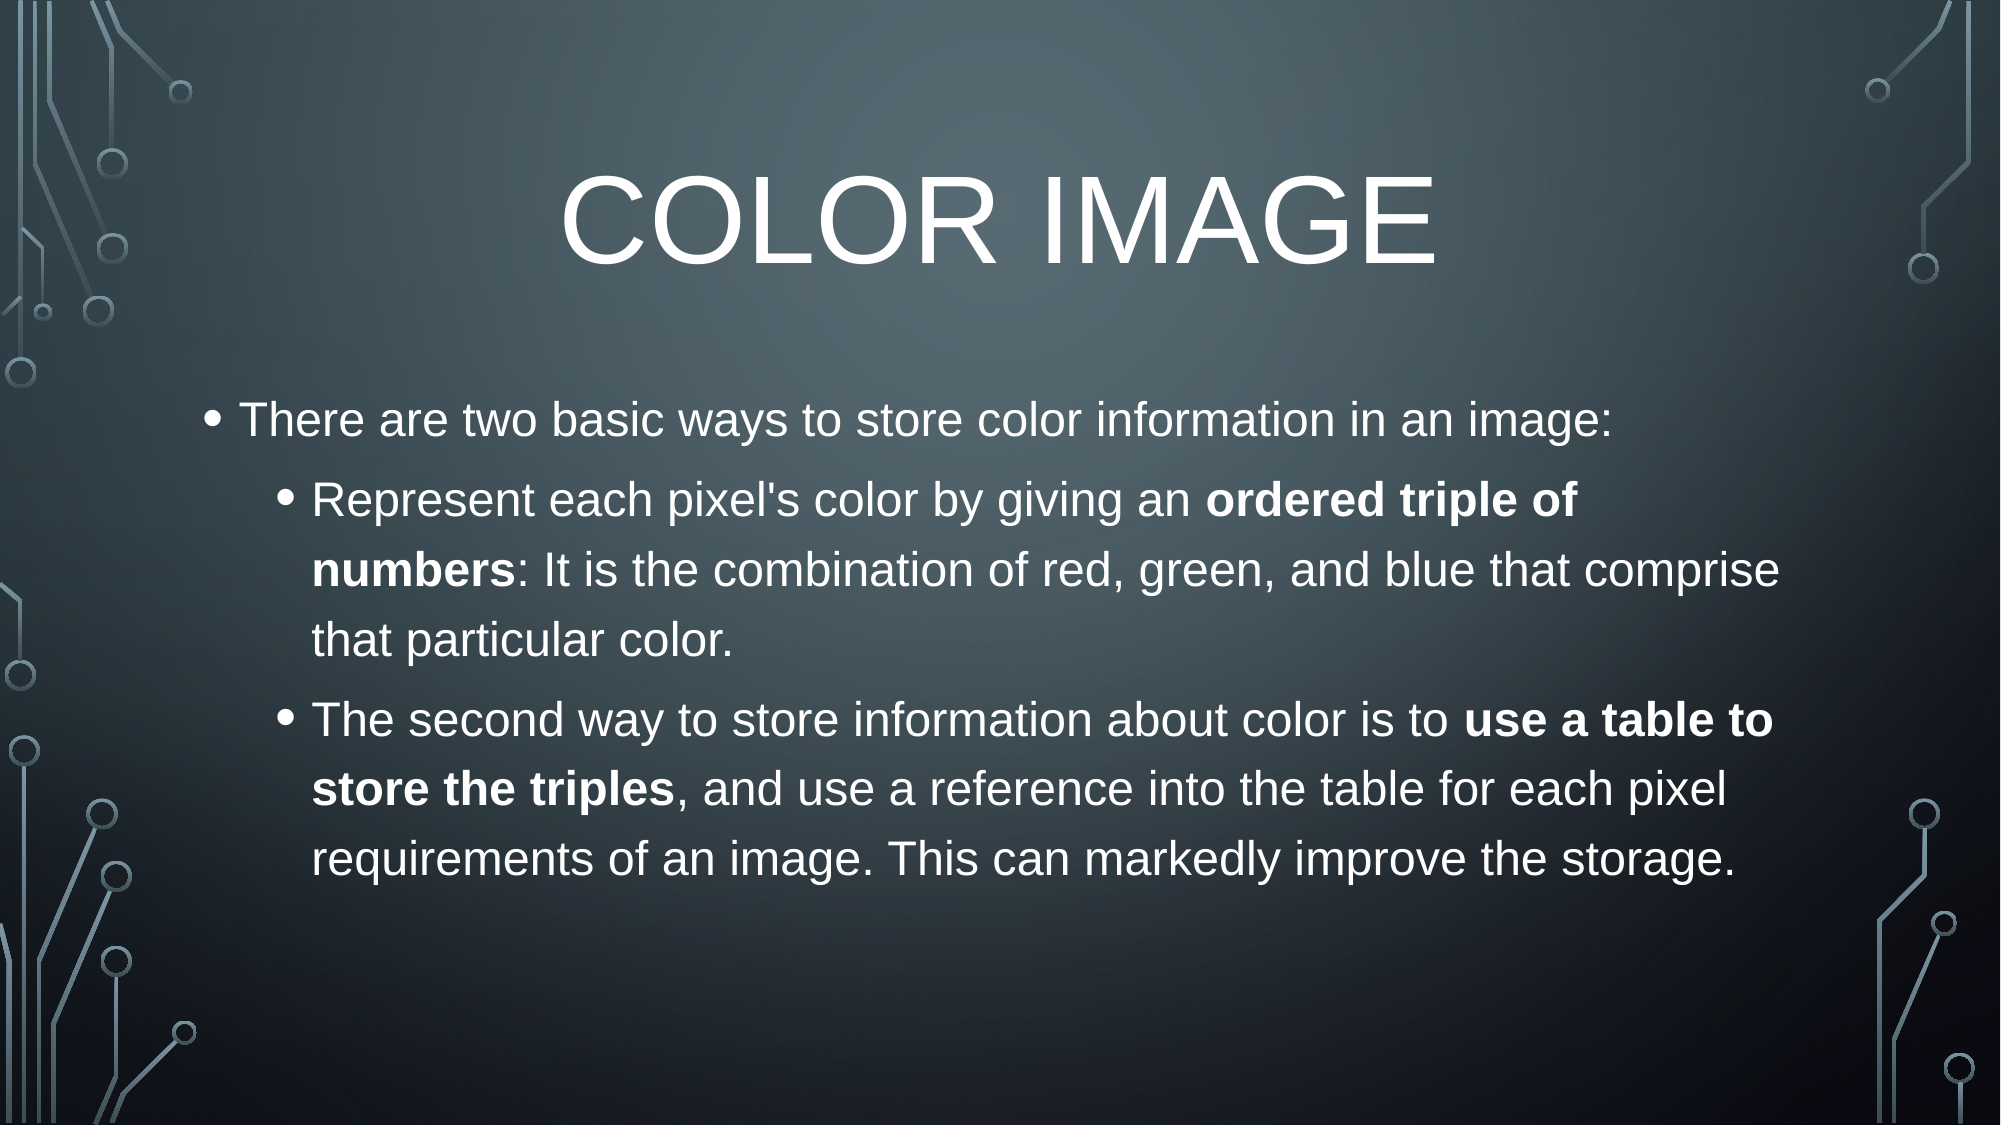

# Color Image
There are two basic ways to store color information in an image:
Represent each pixel's color by giving an ordered triple of numbers: It is the combination of red, green, and blue that comprise that particular color.
The second way to store information about color is to use a table to store the triples, and use a reference into the table for each pixel requirements of an image. This can markedly improve the storage.